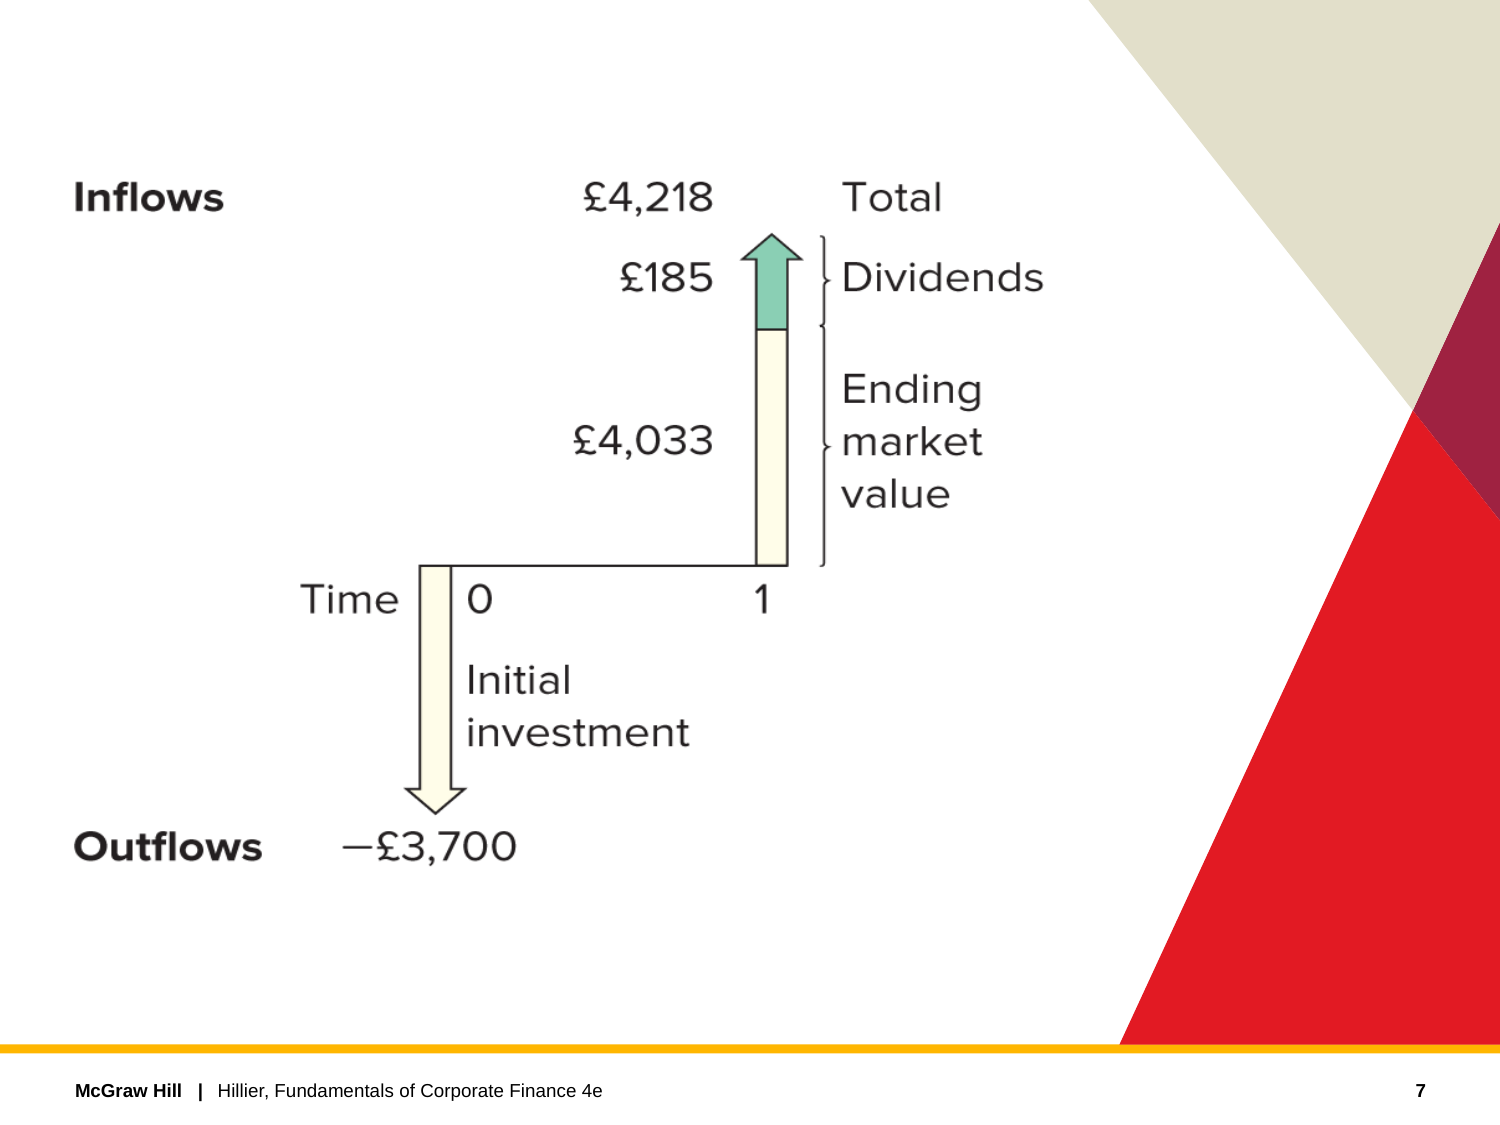

Returns

7
Hillier, Fundamentals of Corporate Finance 4e